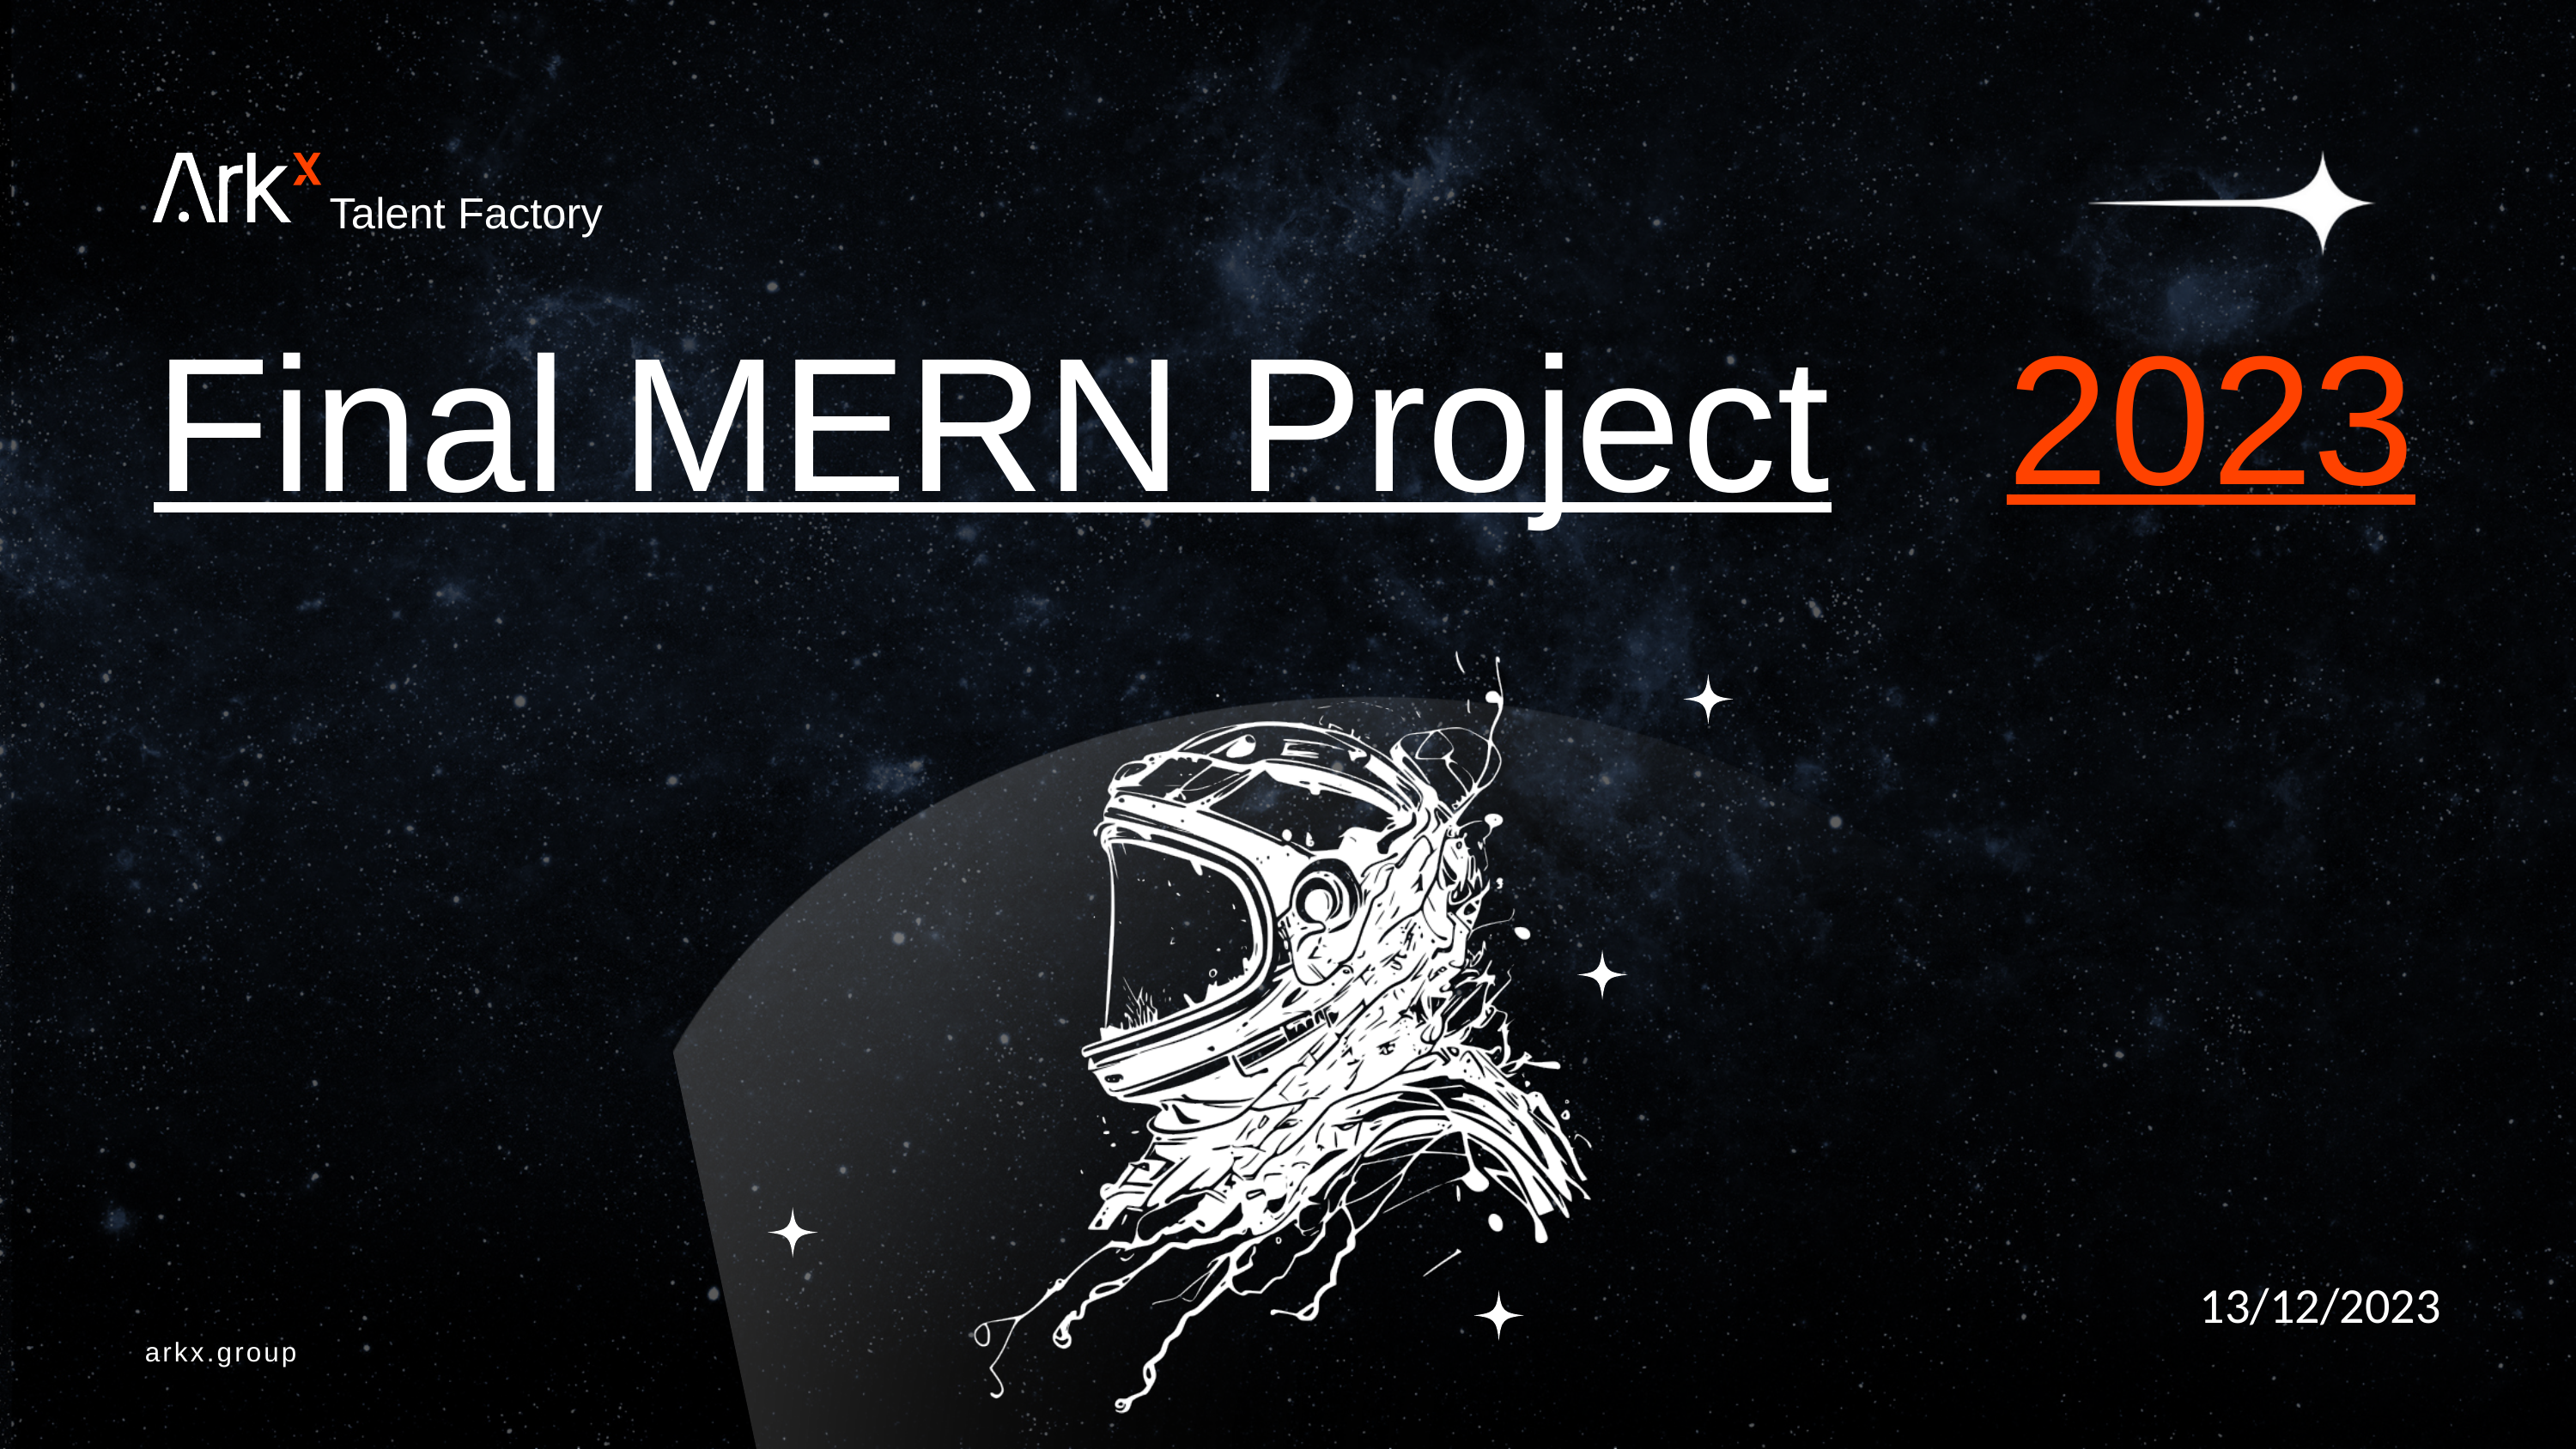

Talent Factory

2023
Final MERN Project

13/12/2023

arkx.group